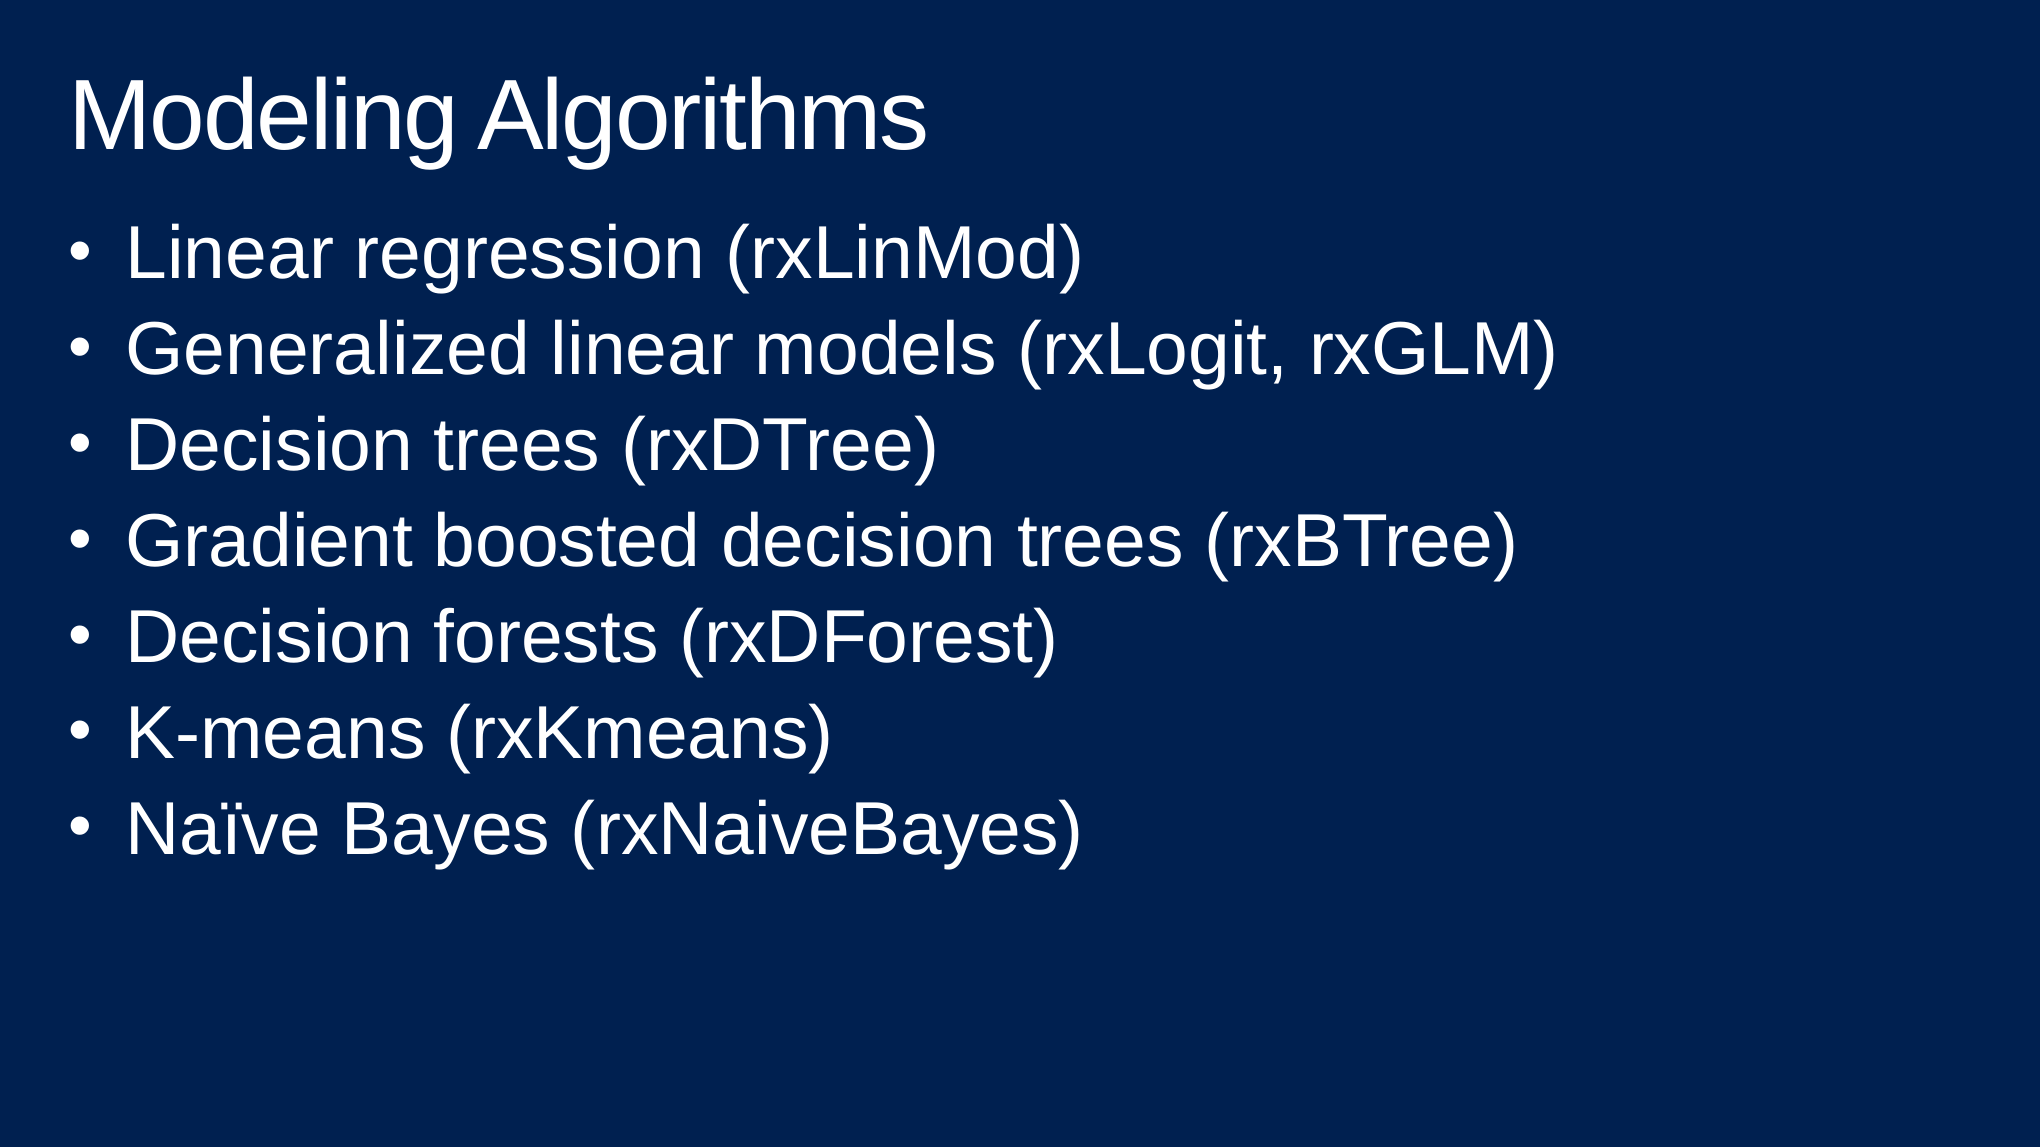

# Modeling Algorithms
Linear regression (rxLinMod)
Generalized linear models (rxLogit, rxGLM)
Decision trees (rxDTree)
Gradient boosted decision trees (rxBTree)
Decision forests (rxDForest)
K-means (rxKmeans)
Naïve Bayes (rxNaiveBayes)